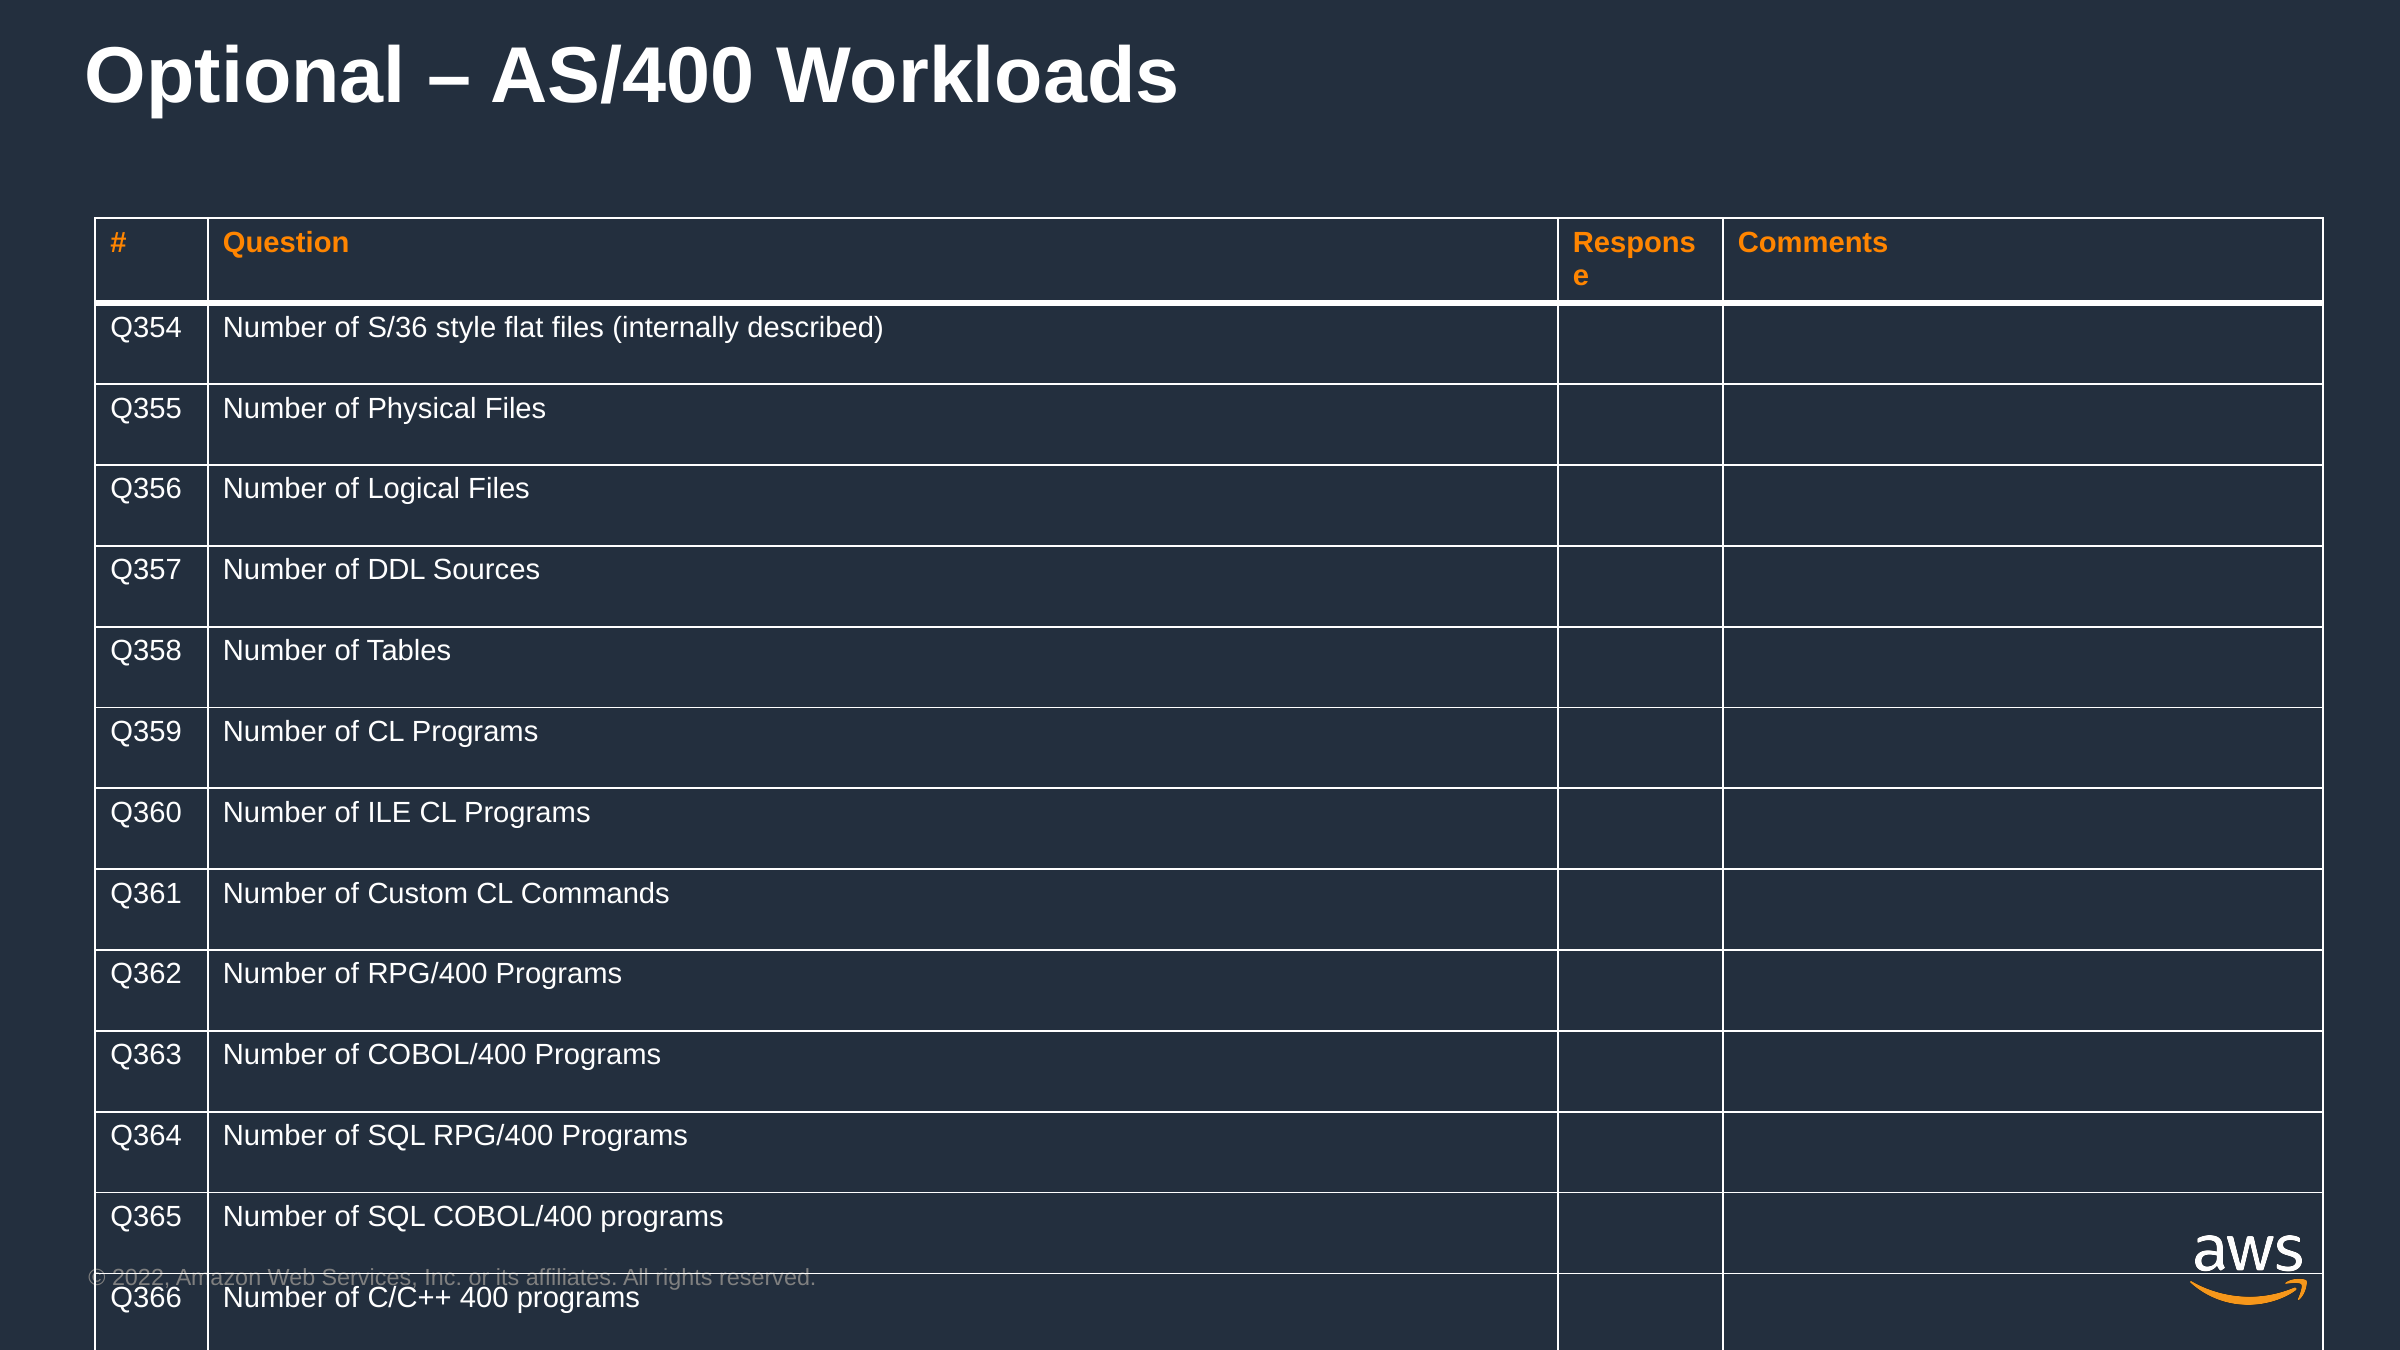

Optional – AS/400 Workloads
| # | Question | Response | Comments |
| --- | --- | --- | --- |
| Q354 | Number of S/36 style flat files (internally described) |  |  |
| Q355 | Number of Physical Files |  |  |
| Q356 | Number of Logical Files |  |  |
| Q357 | Number of DDL Sources |  |  |
| Q358 | Number of Tables |  |  |
| Q359 | Number of CL Programs |  |  |
| Q360 | Number of ILE CL Programs |  |  |
| Q361 | Number of Custom CL Commands |  |  |
| Q362 | Number of RPG/400 Programs |  |  |
| Q363 | Number of COBOL/400 Programs |  |  |
| Q364 | Number of SQL RPG/400 Programs |  |  |
| Q365 | Number of SQL COBOL/400 programs |  |  |
| Q366 | Number of C/C++ 400 programs |  |  |
| Q367 | Number of ILE Modules |  |  |
| Q368 | Number of ILE RPG programs |  |  |
| Q369 | Number of ILE SQL RPG Programs |  |  |
| Q370 | Number of ILE COBOL Programs |  |  |
| Q371 | Number of ILE SQL COBOL Programs |  |  |
| Q372 | Number of ILE C/C++ programs |  |  |
| Q373 | Number of ILE Service Programs |  |  |
| Q374 | Number of Java/400 Programs |  |  |
| Q375 | Number of System/36 RPG II programs |  |  |
| Q376 | Number of System/36 OCL Procedures |  |  |
| Q377 | Number of Display Files |  |  |
| Q378 | Number of Printer Files |  |  |
| Q379 | Number of Panel Groups |  |  |
| Q380 | Number of Menus (MNU) |  |  |
| Q381 | Number of Activation Groups |  |  |
| Q382 | Database triggers or referential integrity constraints used? |  |  |
| Q383 | Are the Integrated File System (IFS) and/or related commands used? |  |  |
| Q384 | Provide an inventory of the OS/400 APIs used |  |  |
| Q385 | List any CGI interfaces (Common Gateway Interfaces) |  |  |
| Q386 | Number of MQ Interfaces |  |  |
| Q387 | Query Manager Queries |  |  |
| Q388 | Number of Office 400 Objects |  |  |
| Q389 | List data transfer interfaces (e.g. iSeries Data Transfer, FTP, SFTP, Webservices, IBM Direct Connect, JDBC/ODBC) |  |  |
| Q390 | List any rendering services (e.g. XML, PDF, HTML) |  |  |
| Q391 | List any monitoring and auditing services (e.g. AS400 native auditing, third party logging and auditing tools) |  |  |
| Q392 | Number of Synon Models |  |  |
| Q393 | Number of Synon Entities |  |  |
| Q394 | Number of Synon Access Paths/Logical Files |  |  |
| Q395 | Number of Synon Functions |  |  |
| Q396 | Number of Synon Internal Routines |  |  |
| Q397 | Number of Synon Action Diagrams |  |  |
| Q398 | Number of LANSA repositories |  |  |
| Q399 | Number of LANSA RDML functions |  |  |
| Q400 | Number of LANSA Files |  |  |
| Q401 | Number of LANSA Logical Views |  |  |
| Q402 | Number of LANSA Validation rules/triggers |  |  |